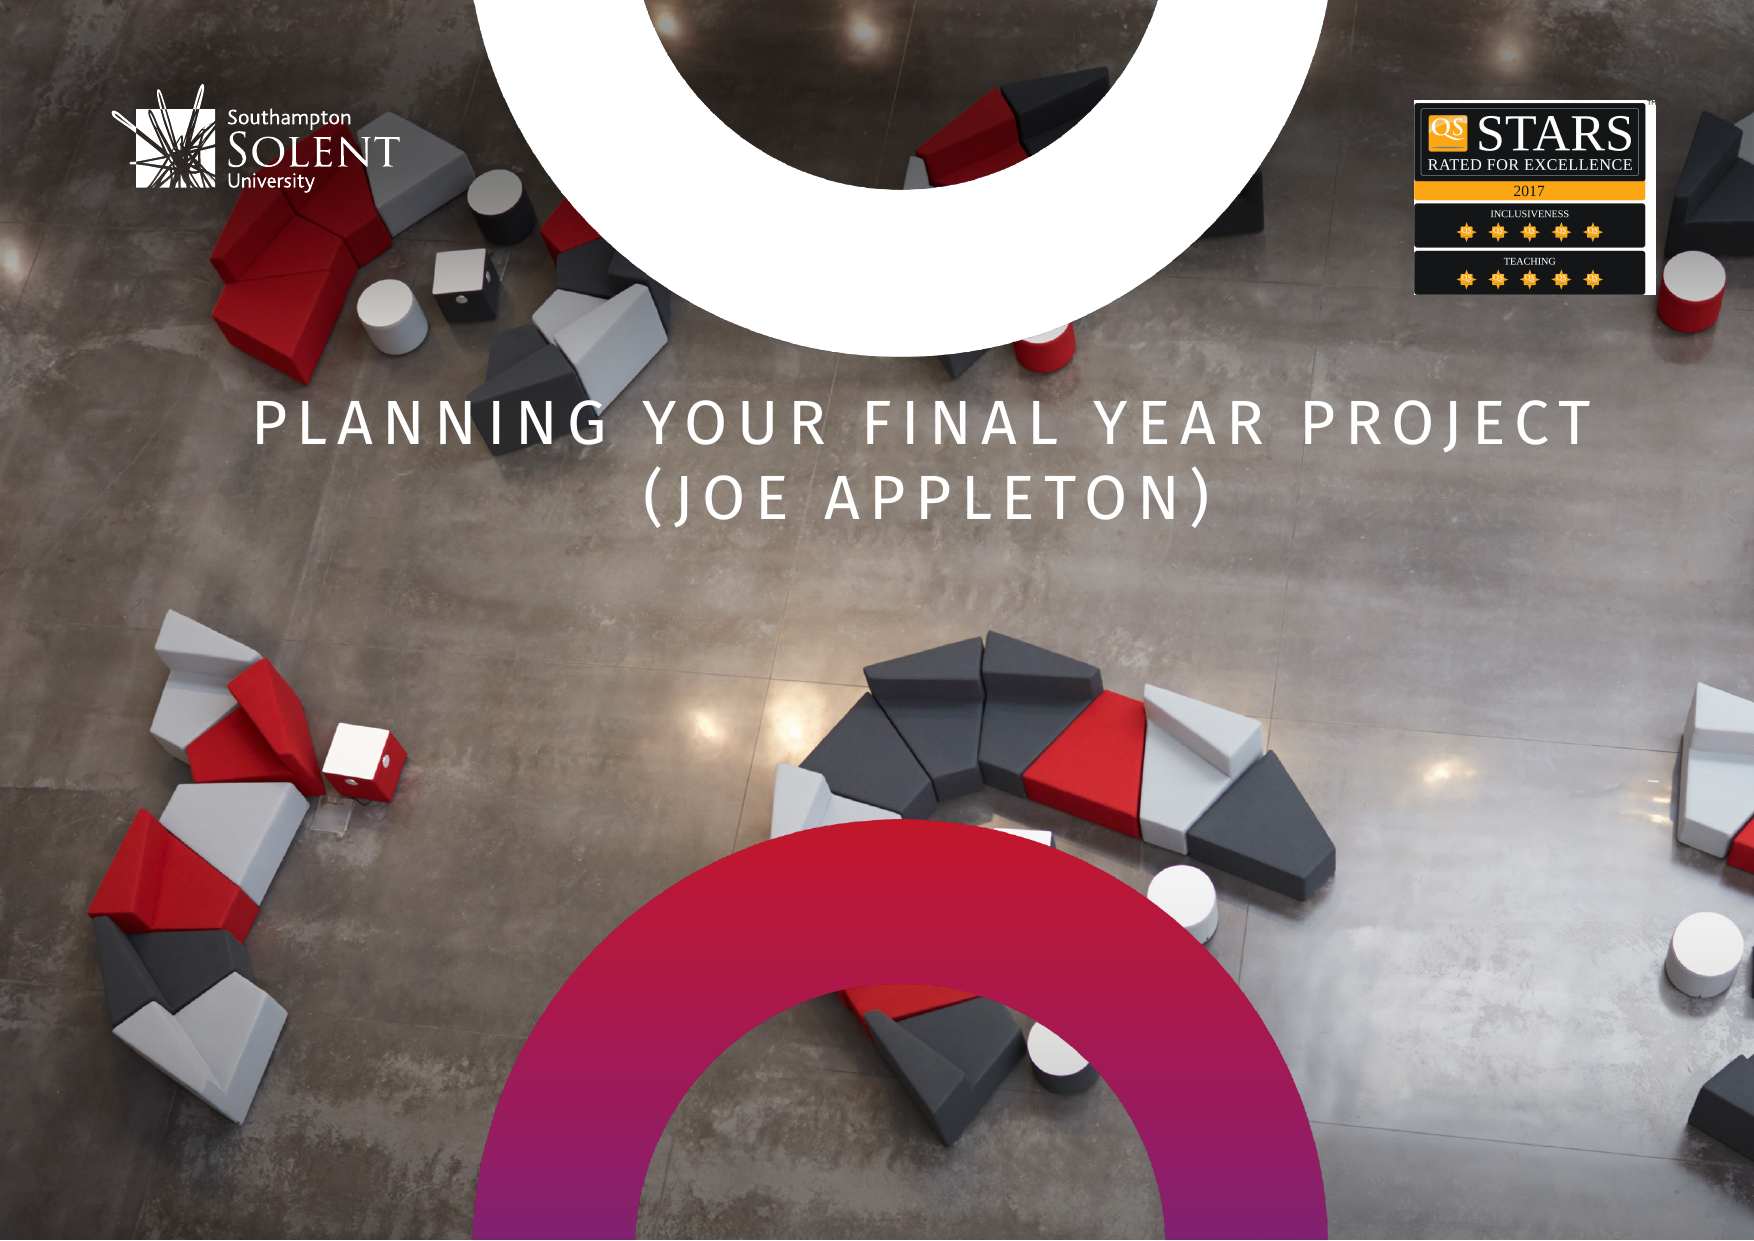

# Planning Your Final Year Project (Joe Appleton)